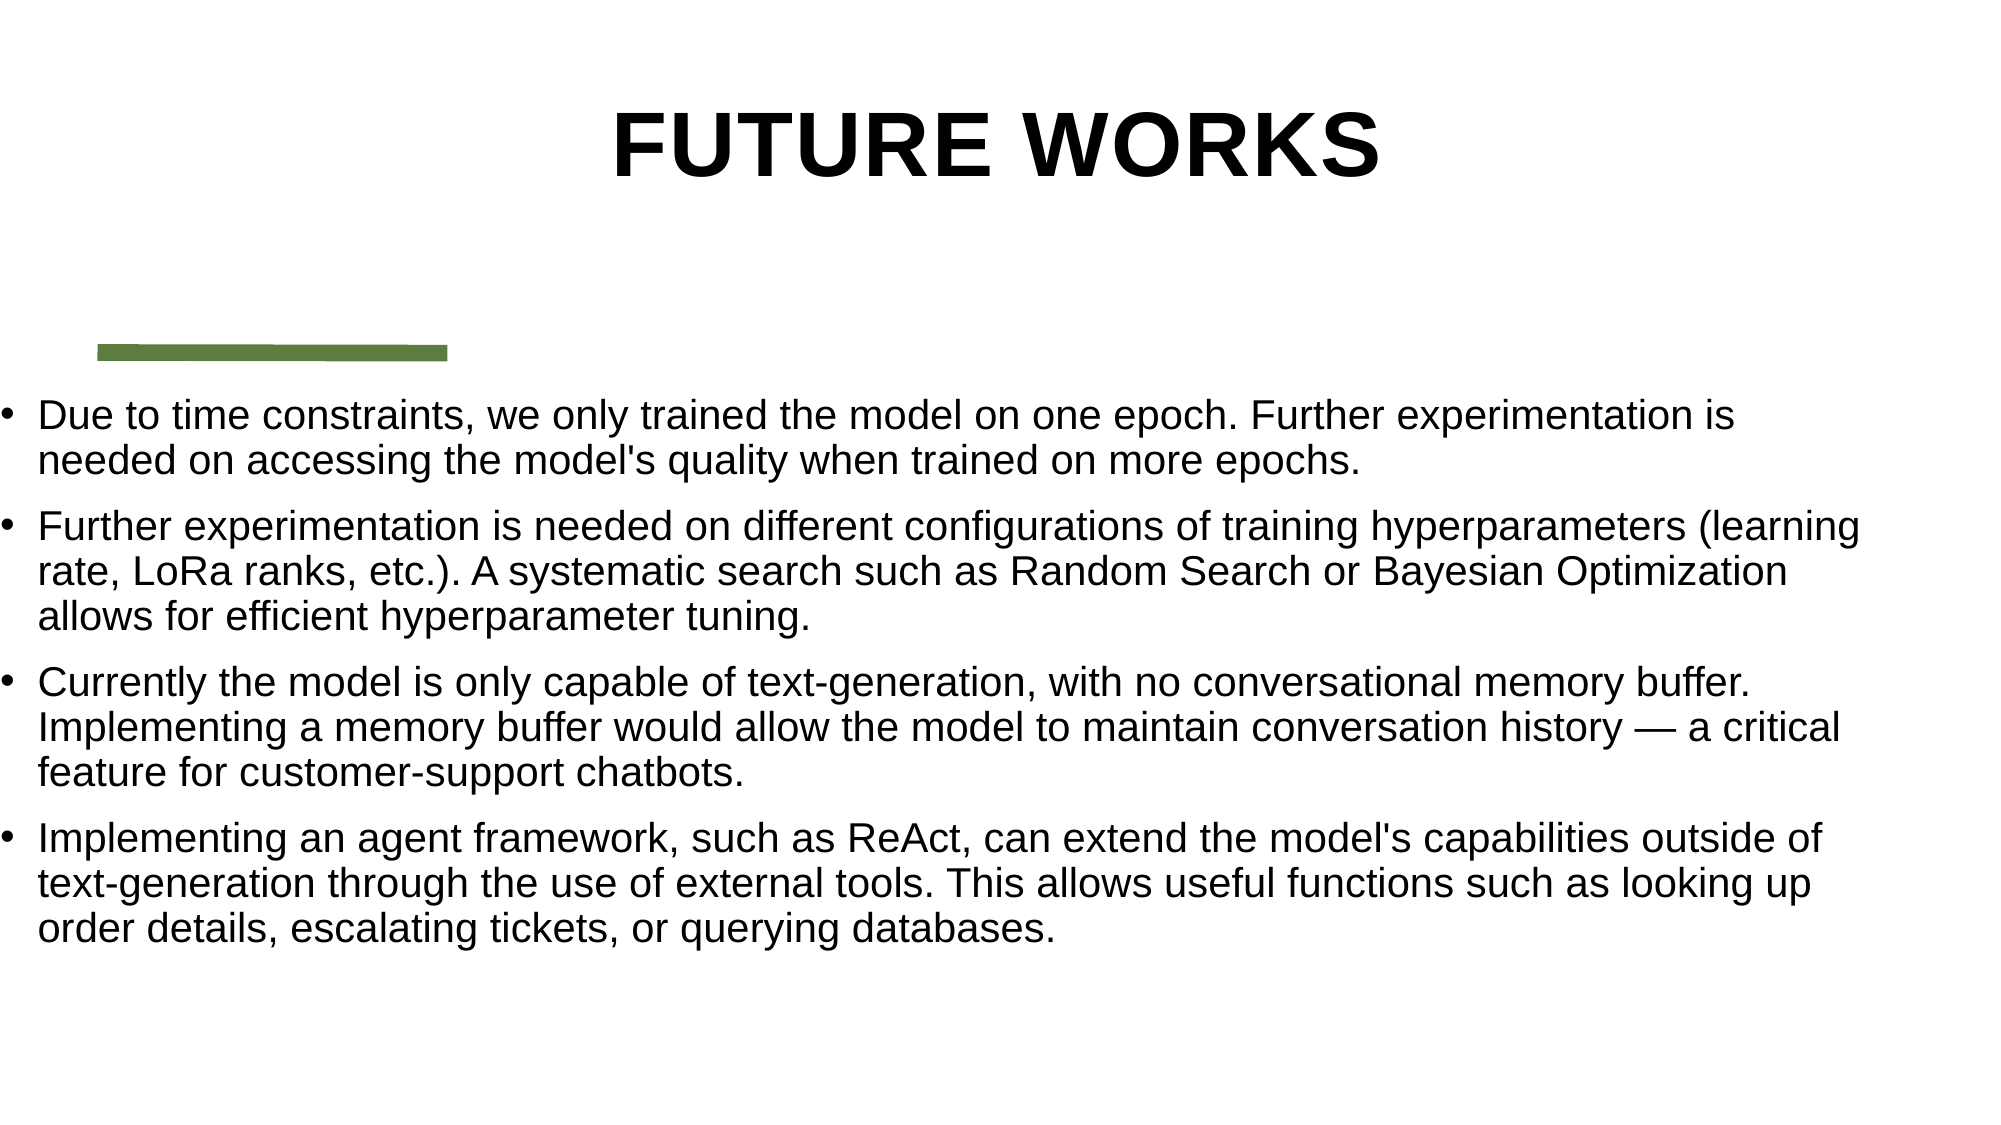

# FUTURE WORKS
Due to time constraints, we only trained the model on one epoch. Further experimentation is needed on accessing the model's quality when trained on more epochs.
Further experimentation is needed on different configurations of training hyperparameters (learning rate, LoRa ranks, etc.). A systematic search such as Random Search or Bayesian Optimization allows for efficient hyperparameter tuning.
Currently the model is only capable of text-generation, with no conversational memory buffer. Implementing a memory buffer would allow the model to maintain conversation history — a critical feature for customer-support chatbots.
Implementing an agent framework, such as ReAct, can extend the model's capabilities outside of text-generation through the use of external tools. This allows useful functions such as looking up order details, escalating tickets, or querying databases.